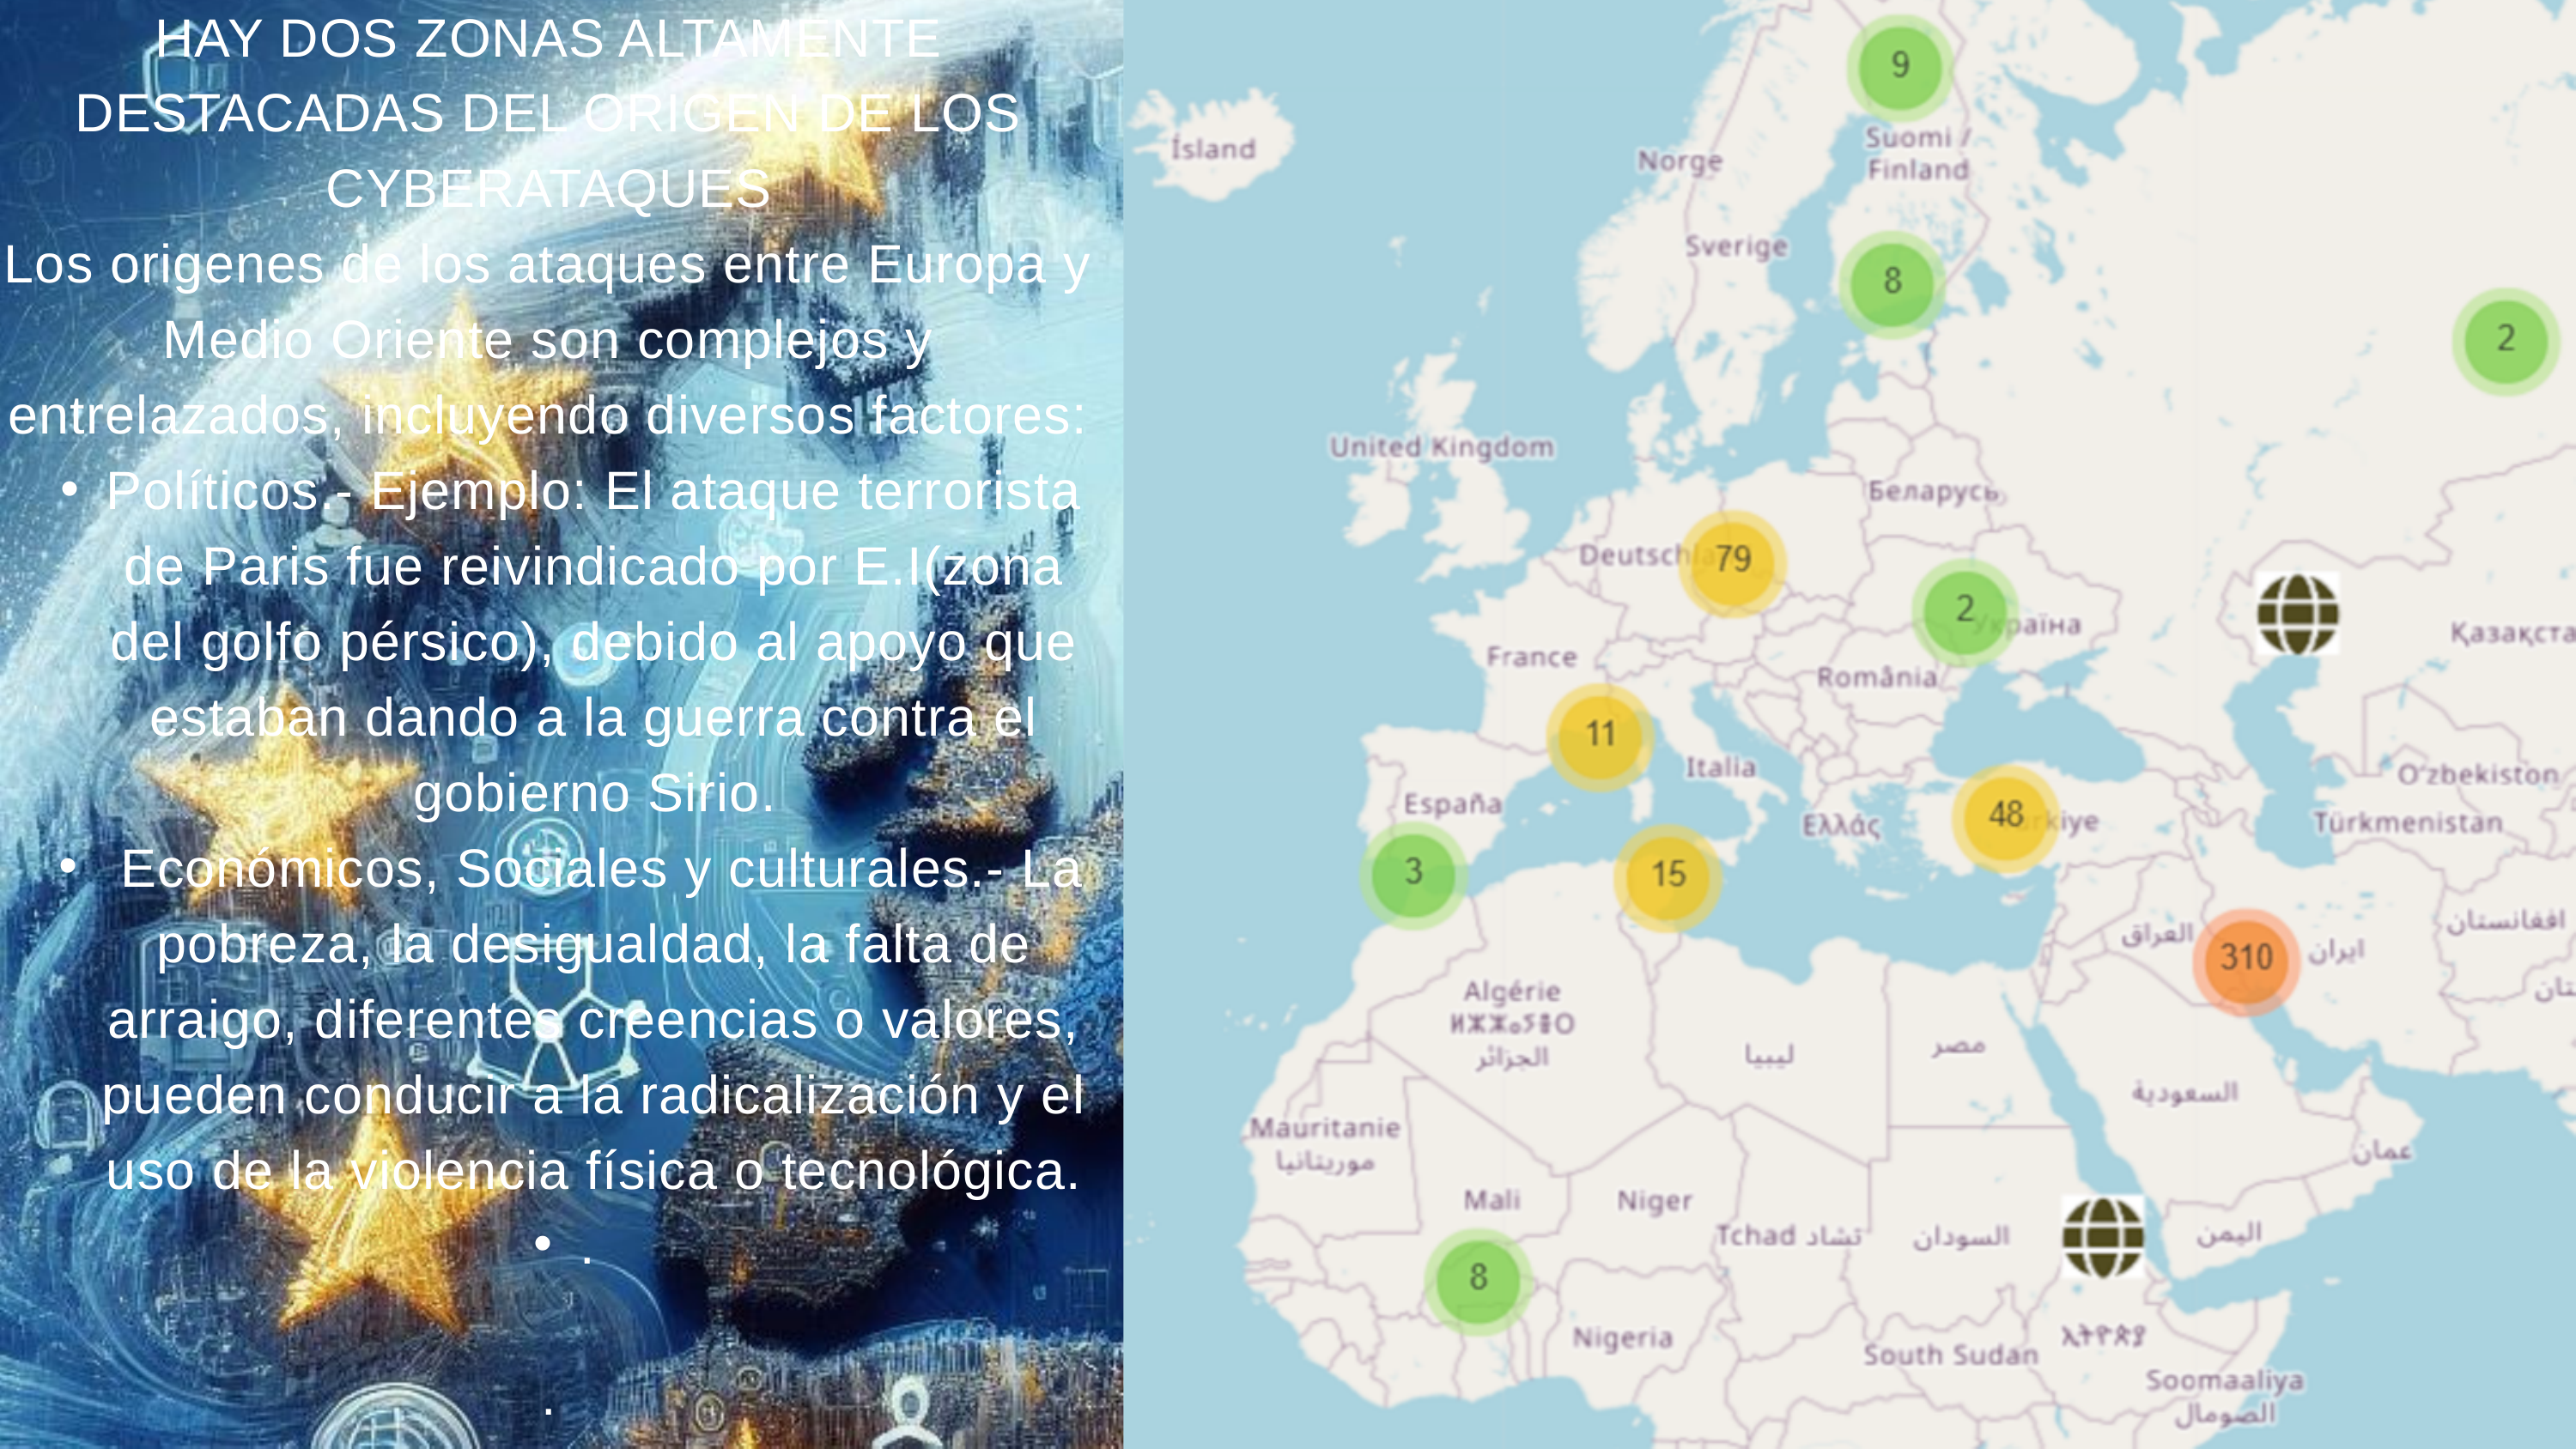

HAY DOS ZONAS ALTAMENTE DESTACADAS DEL ORIGEN DE LOS CYBERATAQUES
Los origenes de los ataques entre Europa y Medio Oriente son complejos y entrelazados, incluyendo diversos factores:
Políticos.- Ejemplo: El ataque terrorista de Paris fue reivindicado por E.I(zona del golfo pérsico), debido al apoyo que estaban dando a la guerra contra el gobierno Sirio.
 Económicos, Sociales y culturales.- La pobreza, la desigualdad, la falta de arraigo, diferentes creencias o valores, pueden conducir a la radicalización y el uso de la violencia física o tecnológica.
.

.